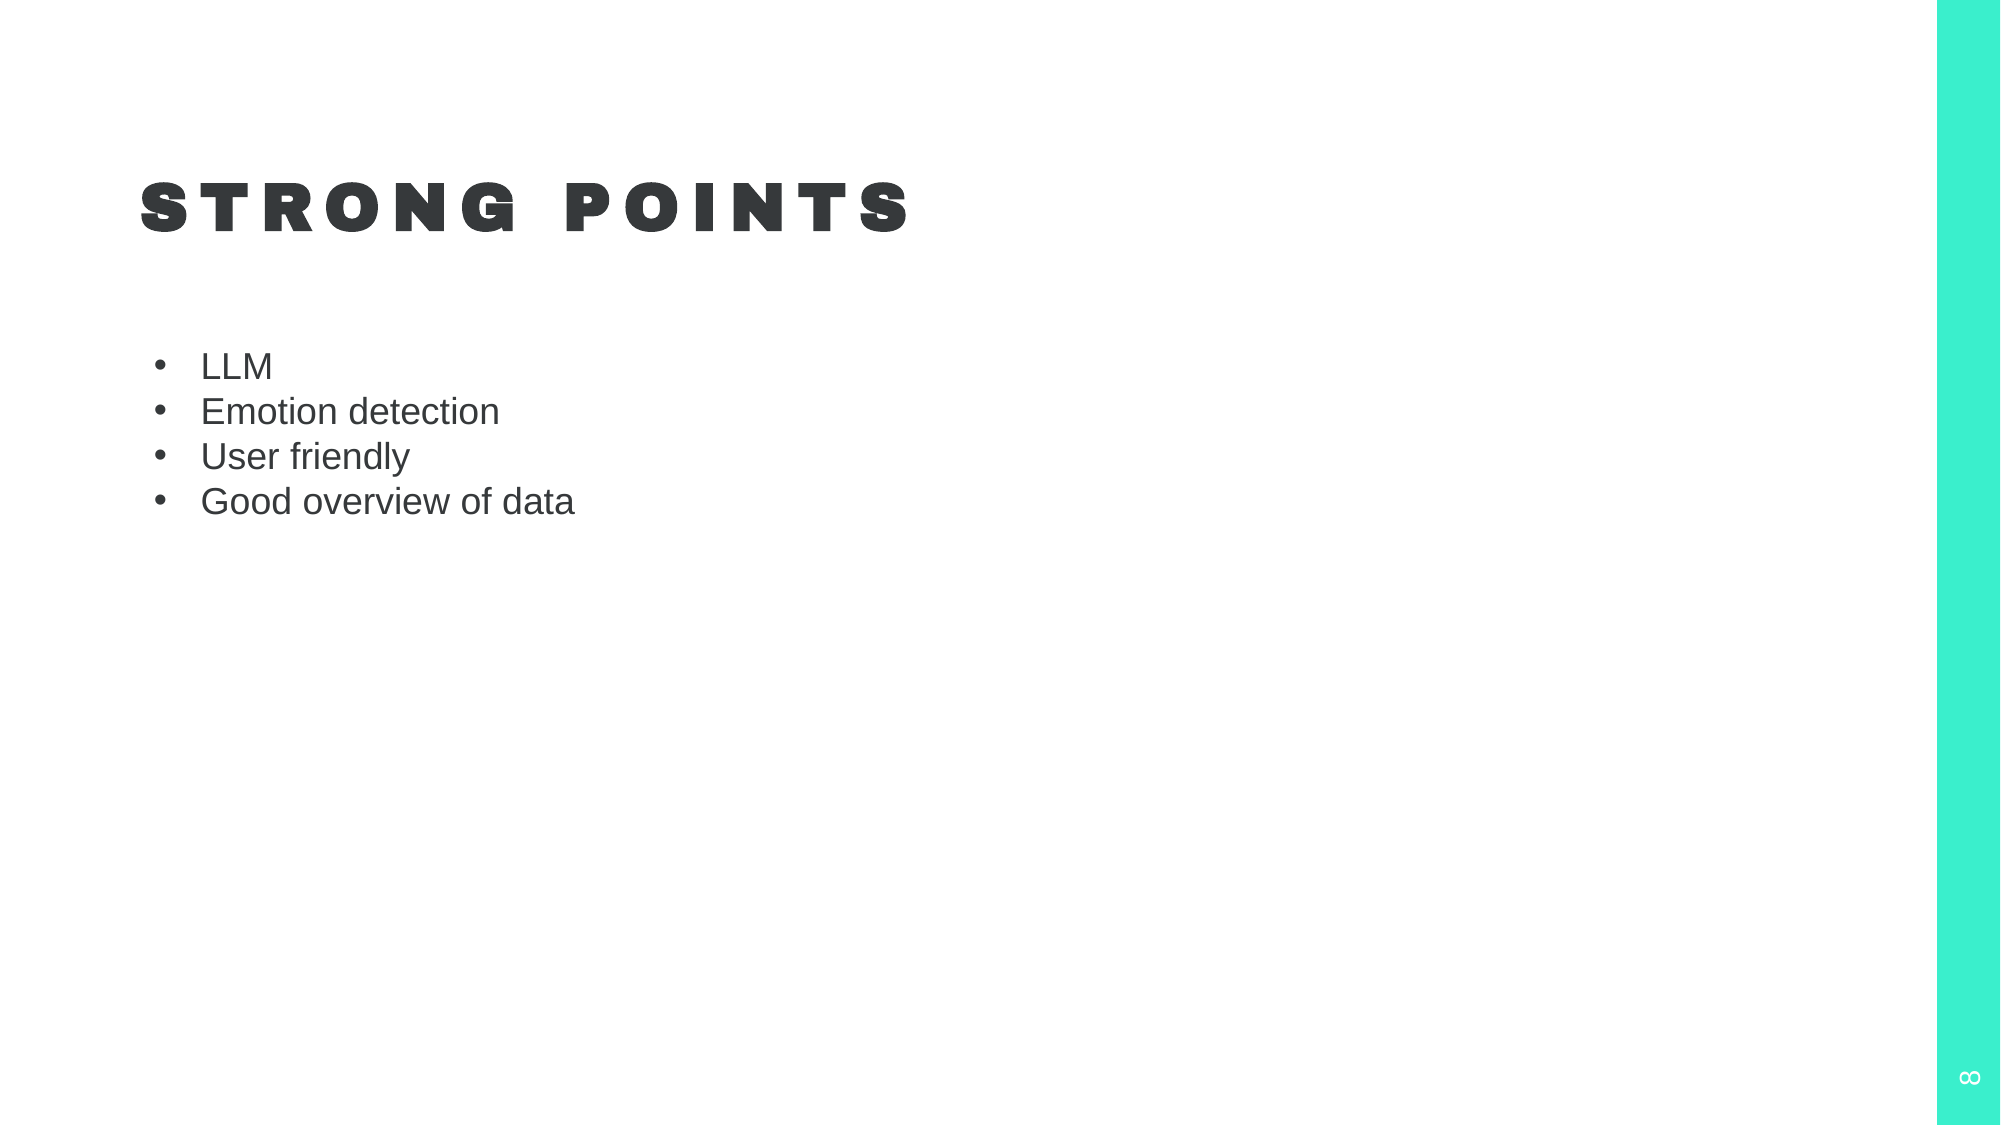

# Strong points
LLM
Emotion detection
User friendly
Good overview of data
8